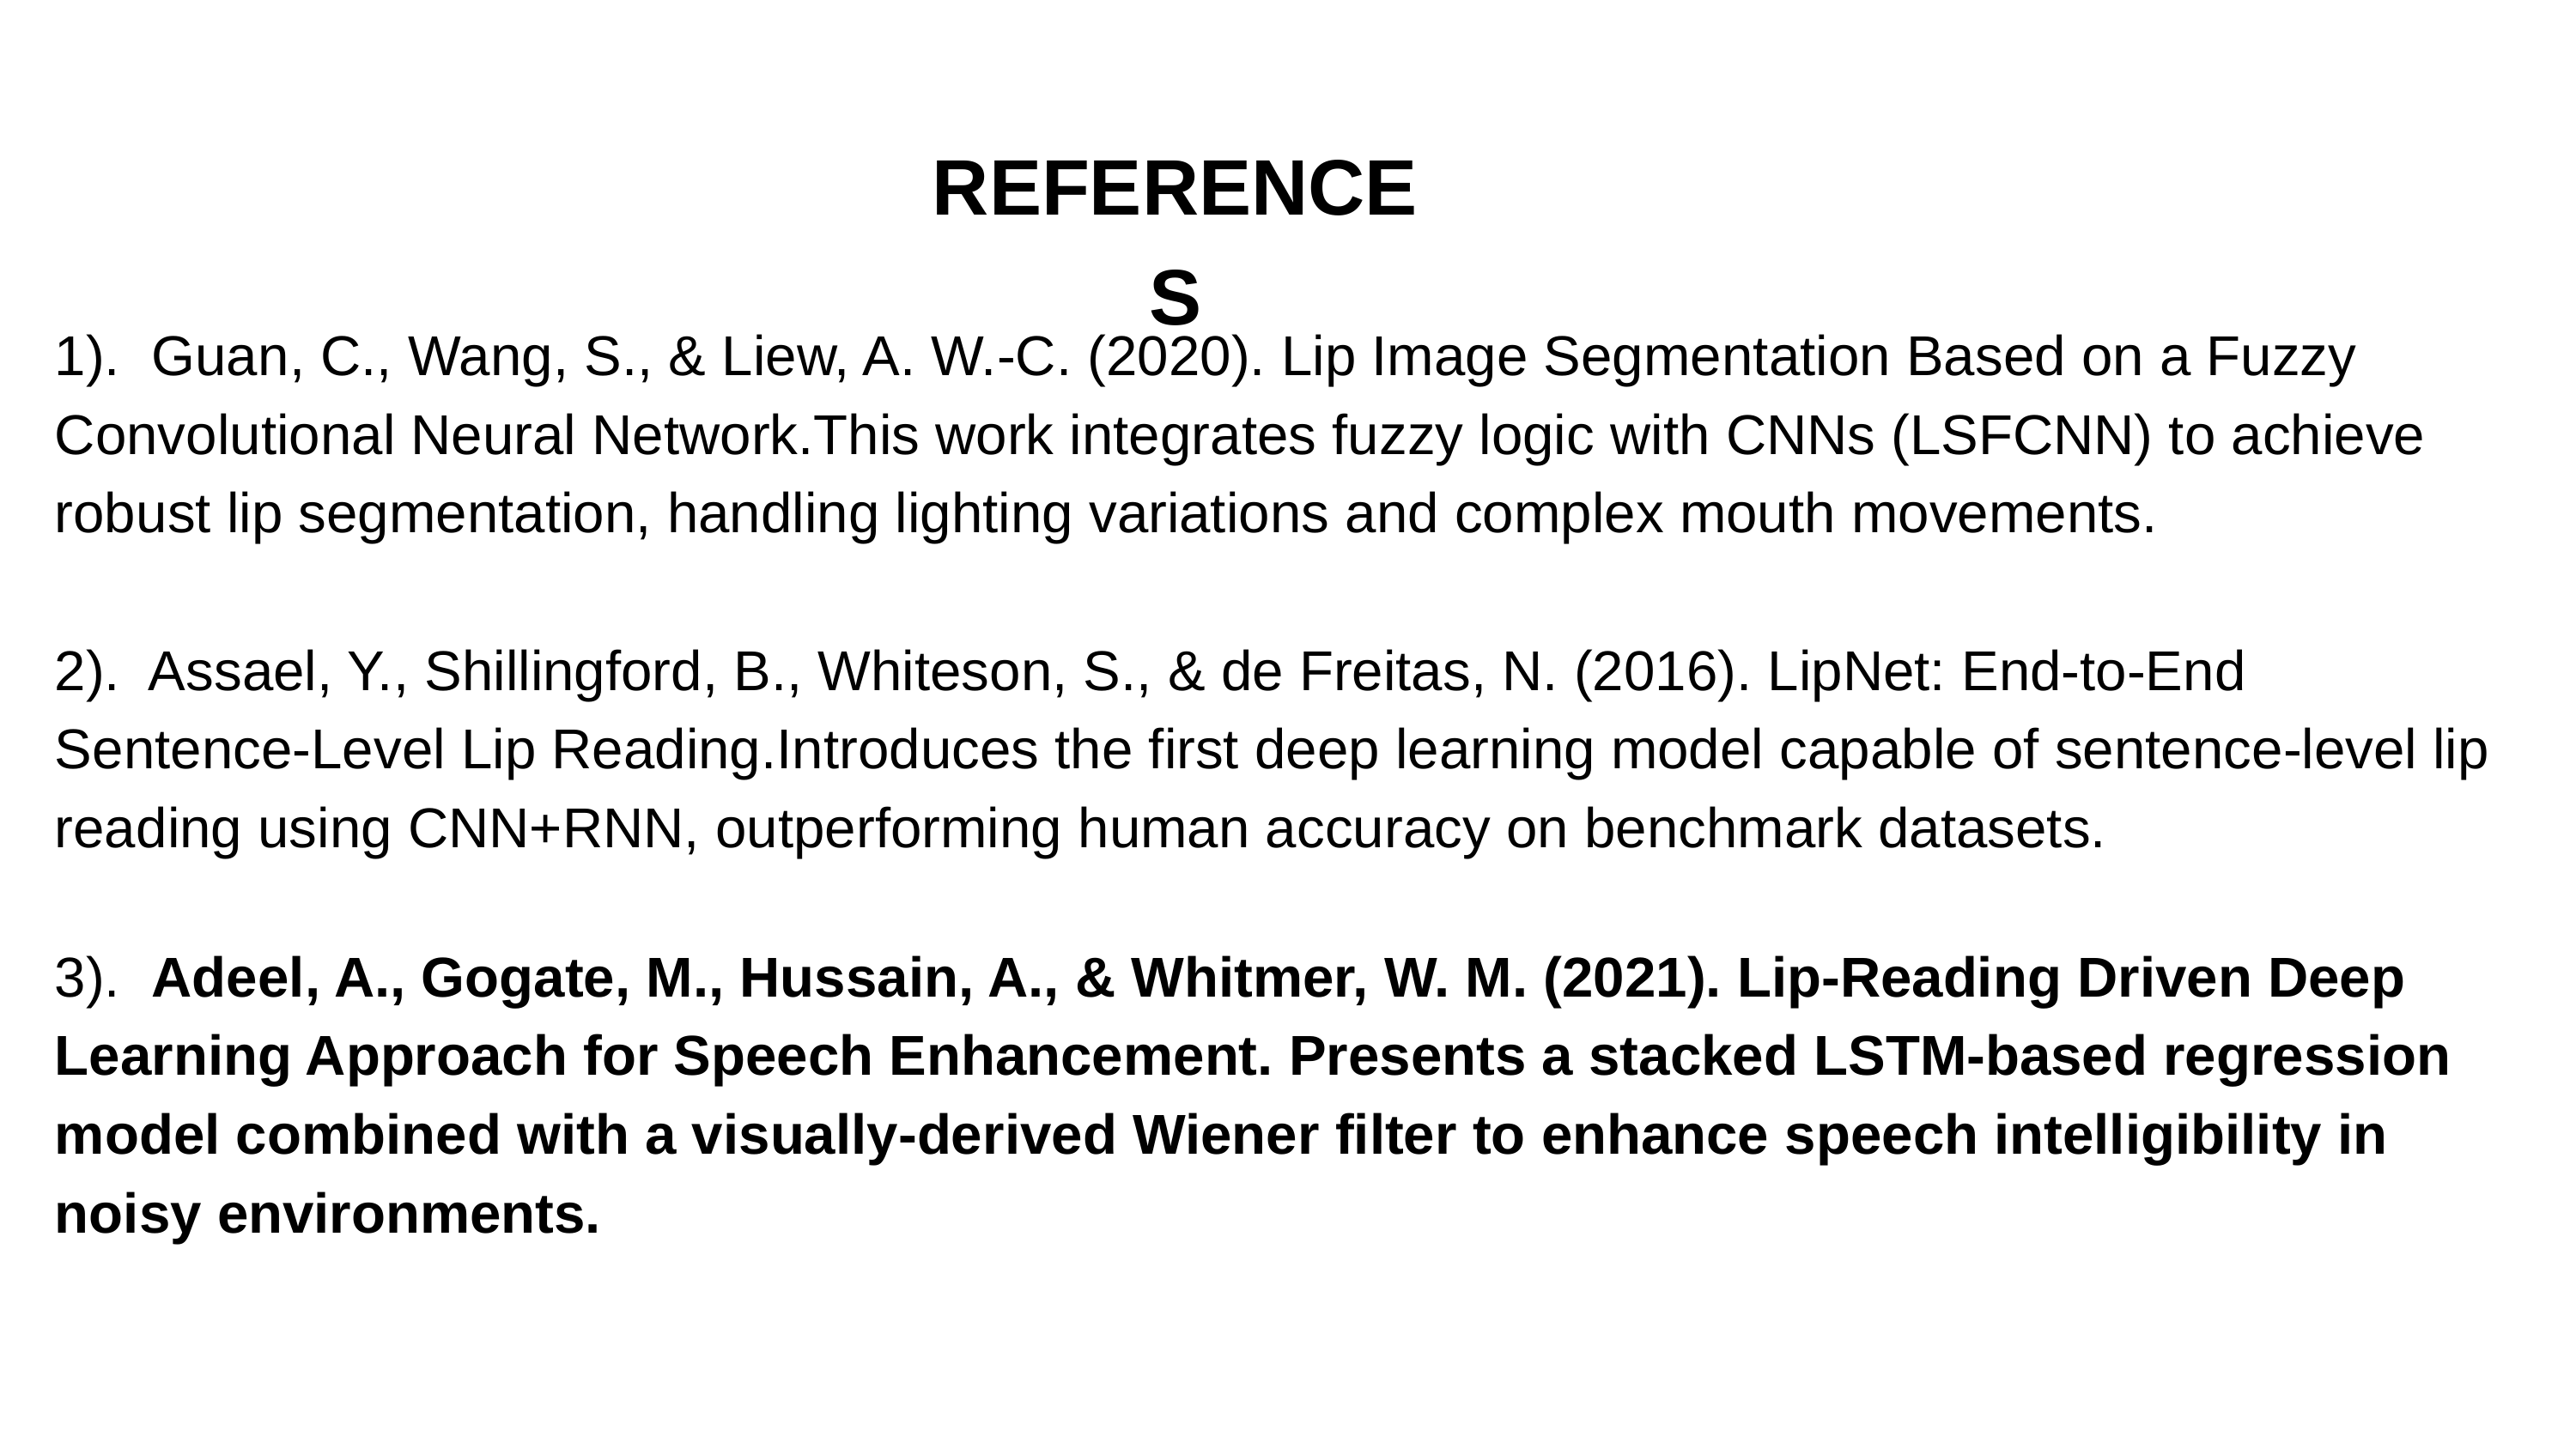

REFERENCES
1).  Guan, C., Wang, S., & Liew, A. W.-C. (2020). Lip Image Segmentation Based on a Fuzzy Convolutional Neural Network.This work integrates fuzzy logic with CNNs (LSFCNN) to achieve robust lip segmentation, handling lighting variations and complex mouth movements.

2).  Assael, Y., Shillingford, B., Whiteson, S., & de Freitas, N. (2016). LipNet: End-to-End Sentence-Level Lip Reading.Introduces the first deep learning model capable of sentence-level lip reading using CNN+RNN, outperforming human accuracy on benchmark datasets.

3).  Adeel, A., Gogate, M., Hussain, A., & Whitmer, W. M. (2021). Lip-Reading Driven Deep Learning Approach for Speech Enhancement. Presents a stacked LSTM-based regression model combined with a visually-derived Wiener filter to enhance speech intelligibility in noisy environments.